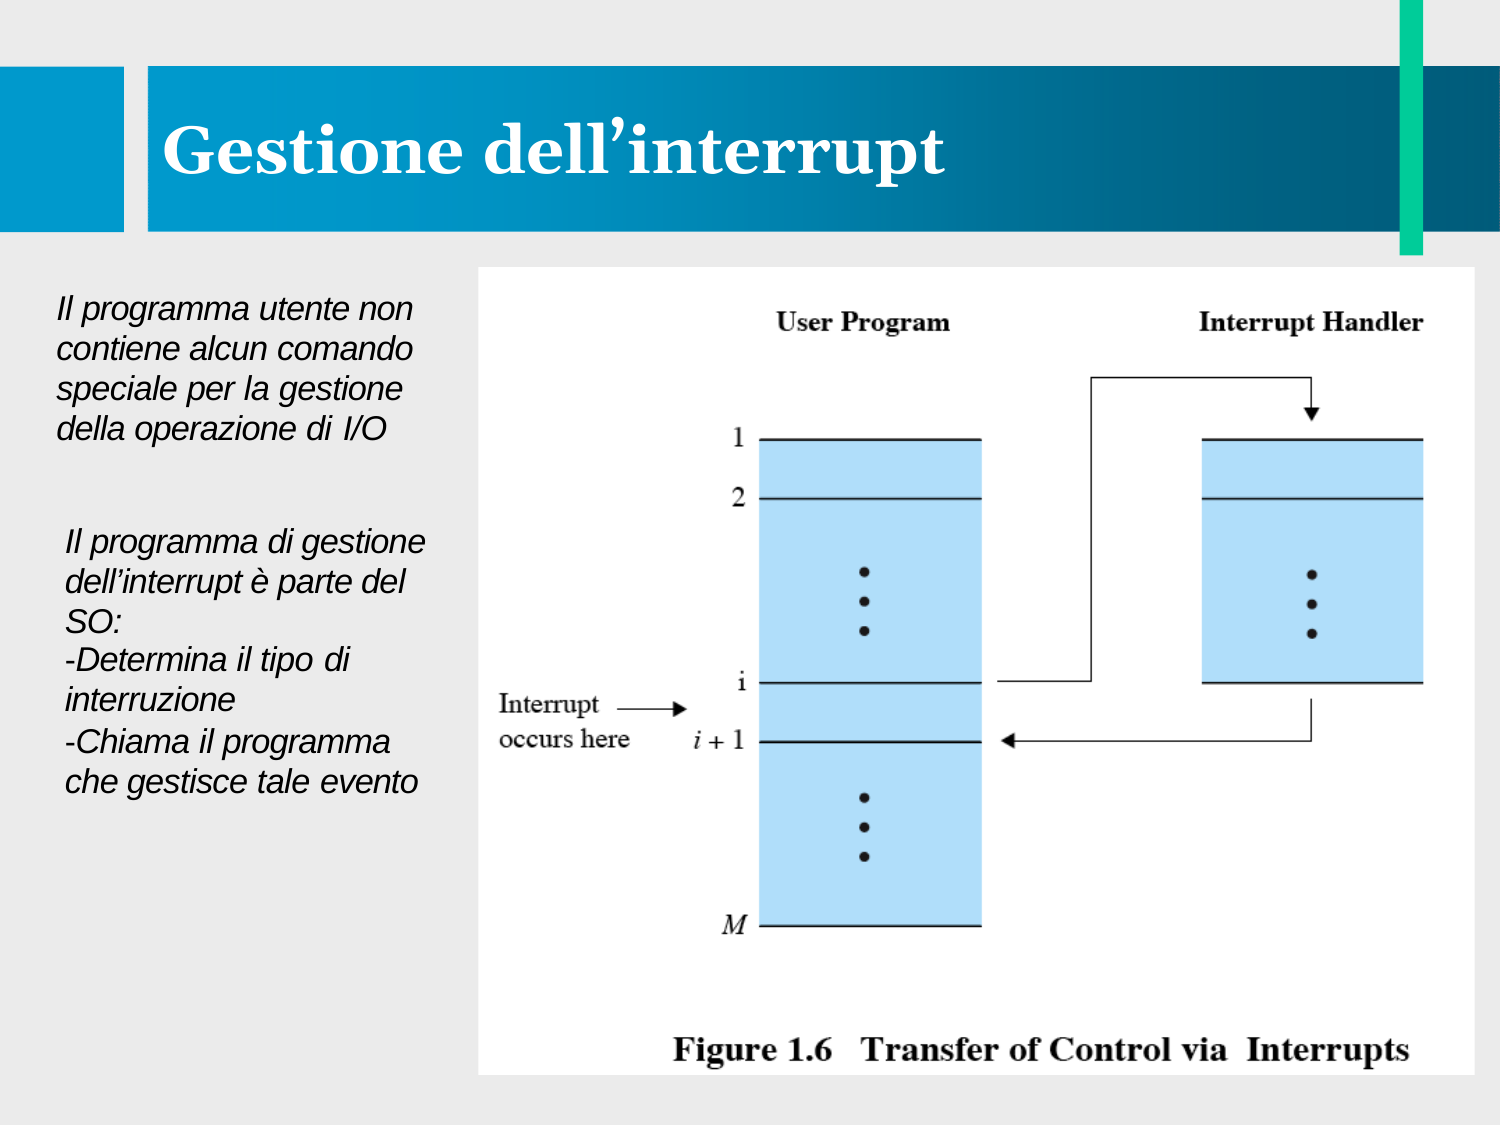

# Gestione dell’interrupt

Il programma utente non  contiene alcun comando  speciale per la gestione  della operazione di I/O

Il programma di gestione  dell’interrupt è parte del  SO:
-Determina il tipo di
interruzione
-Chiama il programma  che gestisce tale evento
68